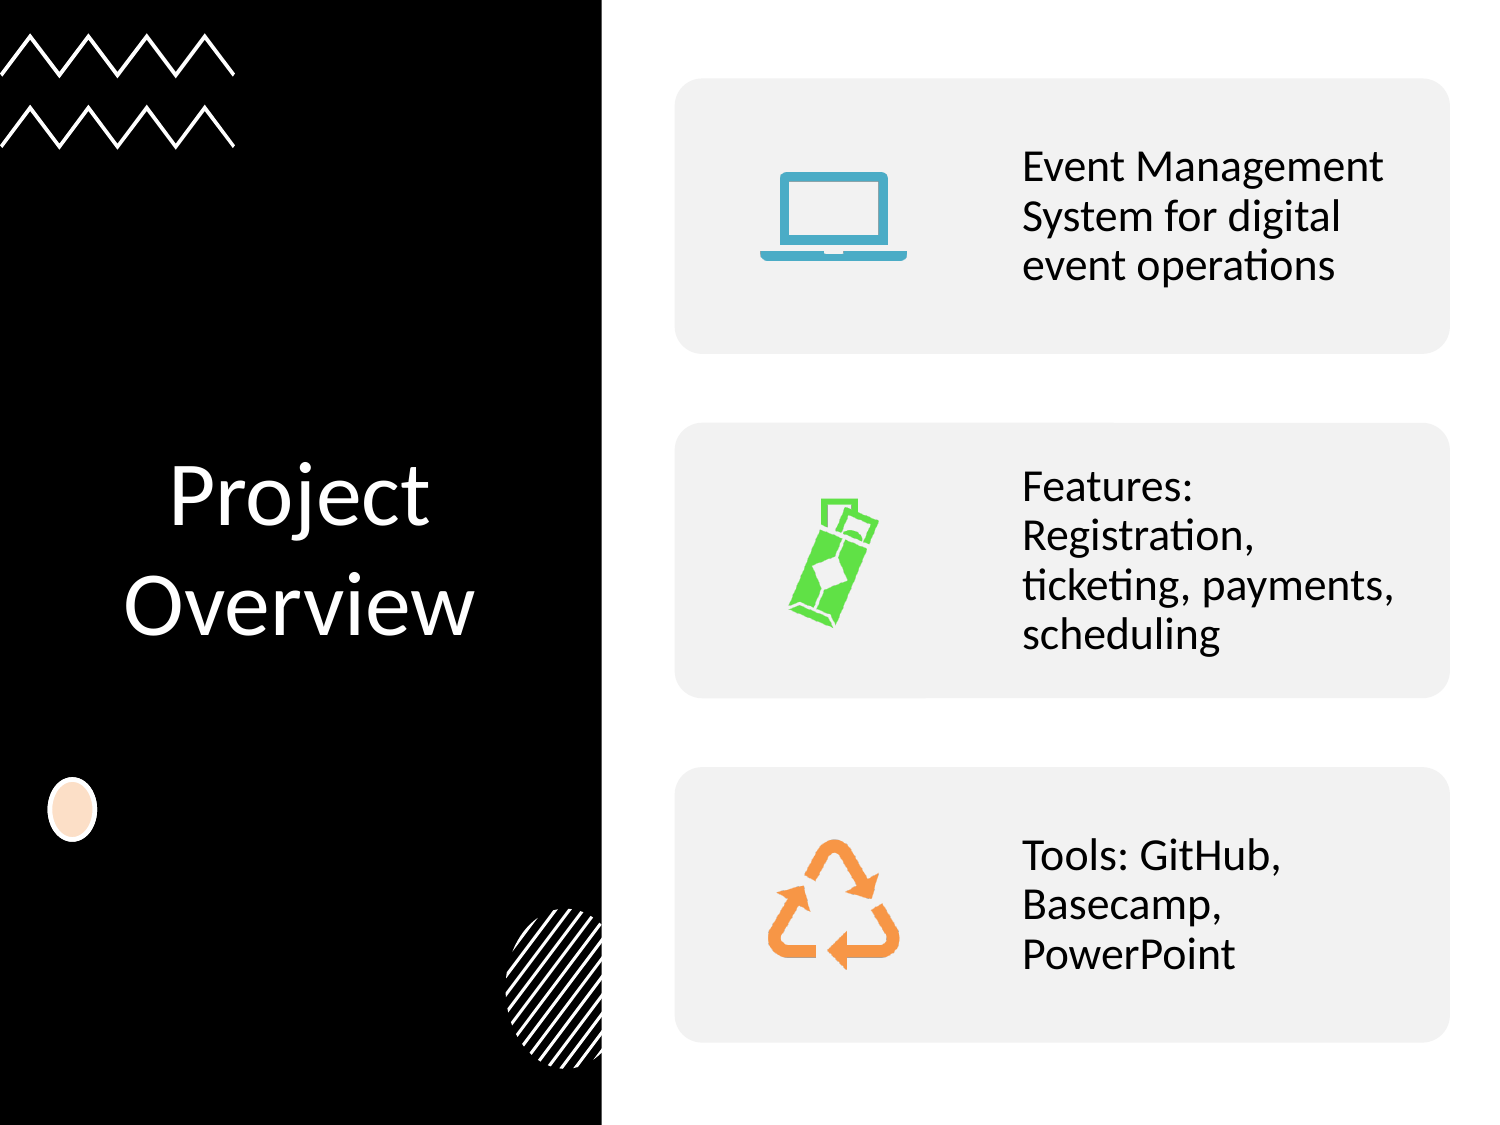

Event Management System for digital event operations
Features: Registration, ticketing, payments, scheduling
Tools: GitHub, Basecamp, PowerPoint
# Project Overview